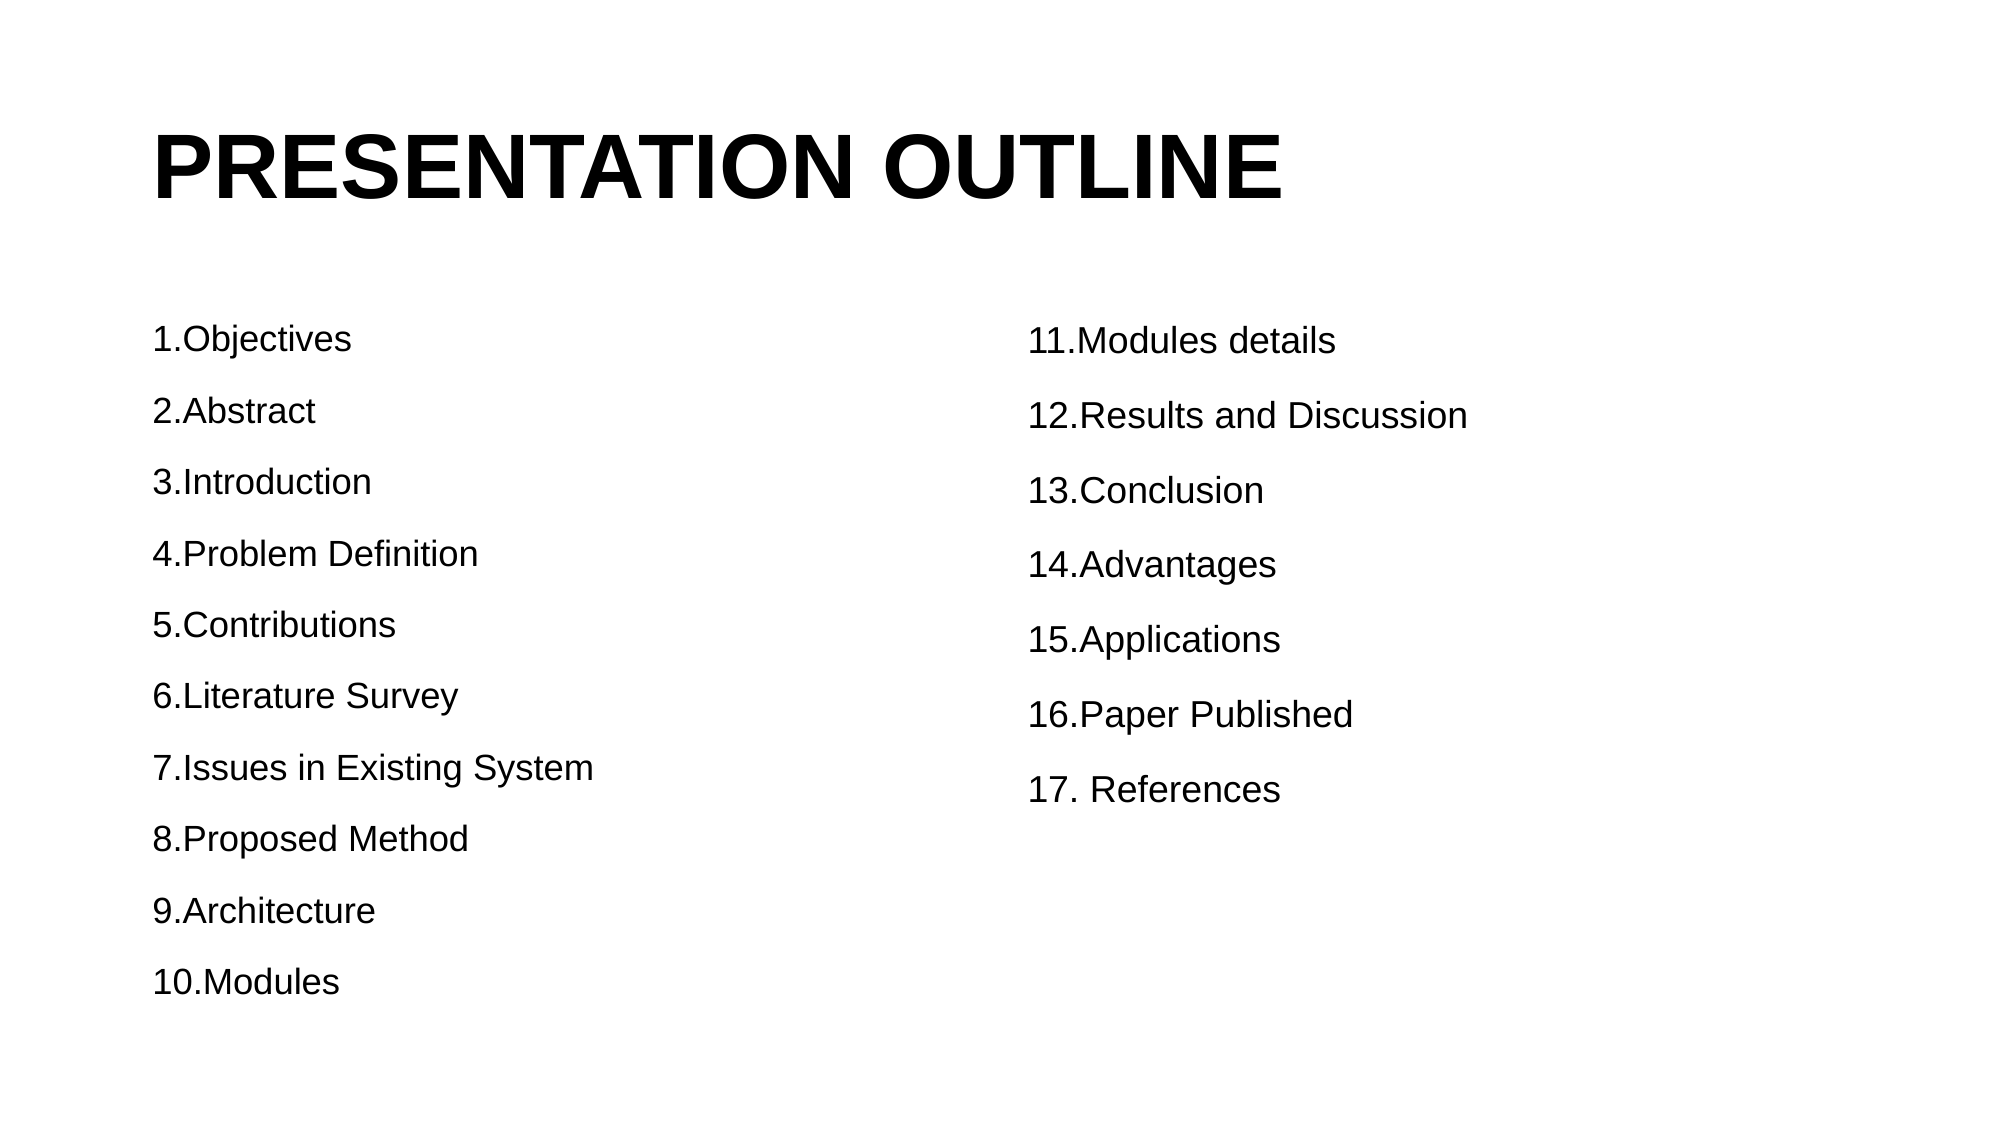

# PRESENTATION OUTLINE
1.⁠Objectives
2.⁠Abstract
3.⁠Introduction
4.⁠Problem Definition
5.⁠Contributions
6.⁠Literature Survey
7.⁠Issues in Existing System
8.⁠Proposed Method
9.⁠Architecture
10.⁠Modules

11.Modules details
12.⁠Results and Discussion
13.⁠Conclusion
14.⁠Advantages
15.⁠Applications
16.⁠Paper Published
17. ⁠References